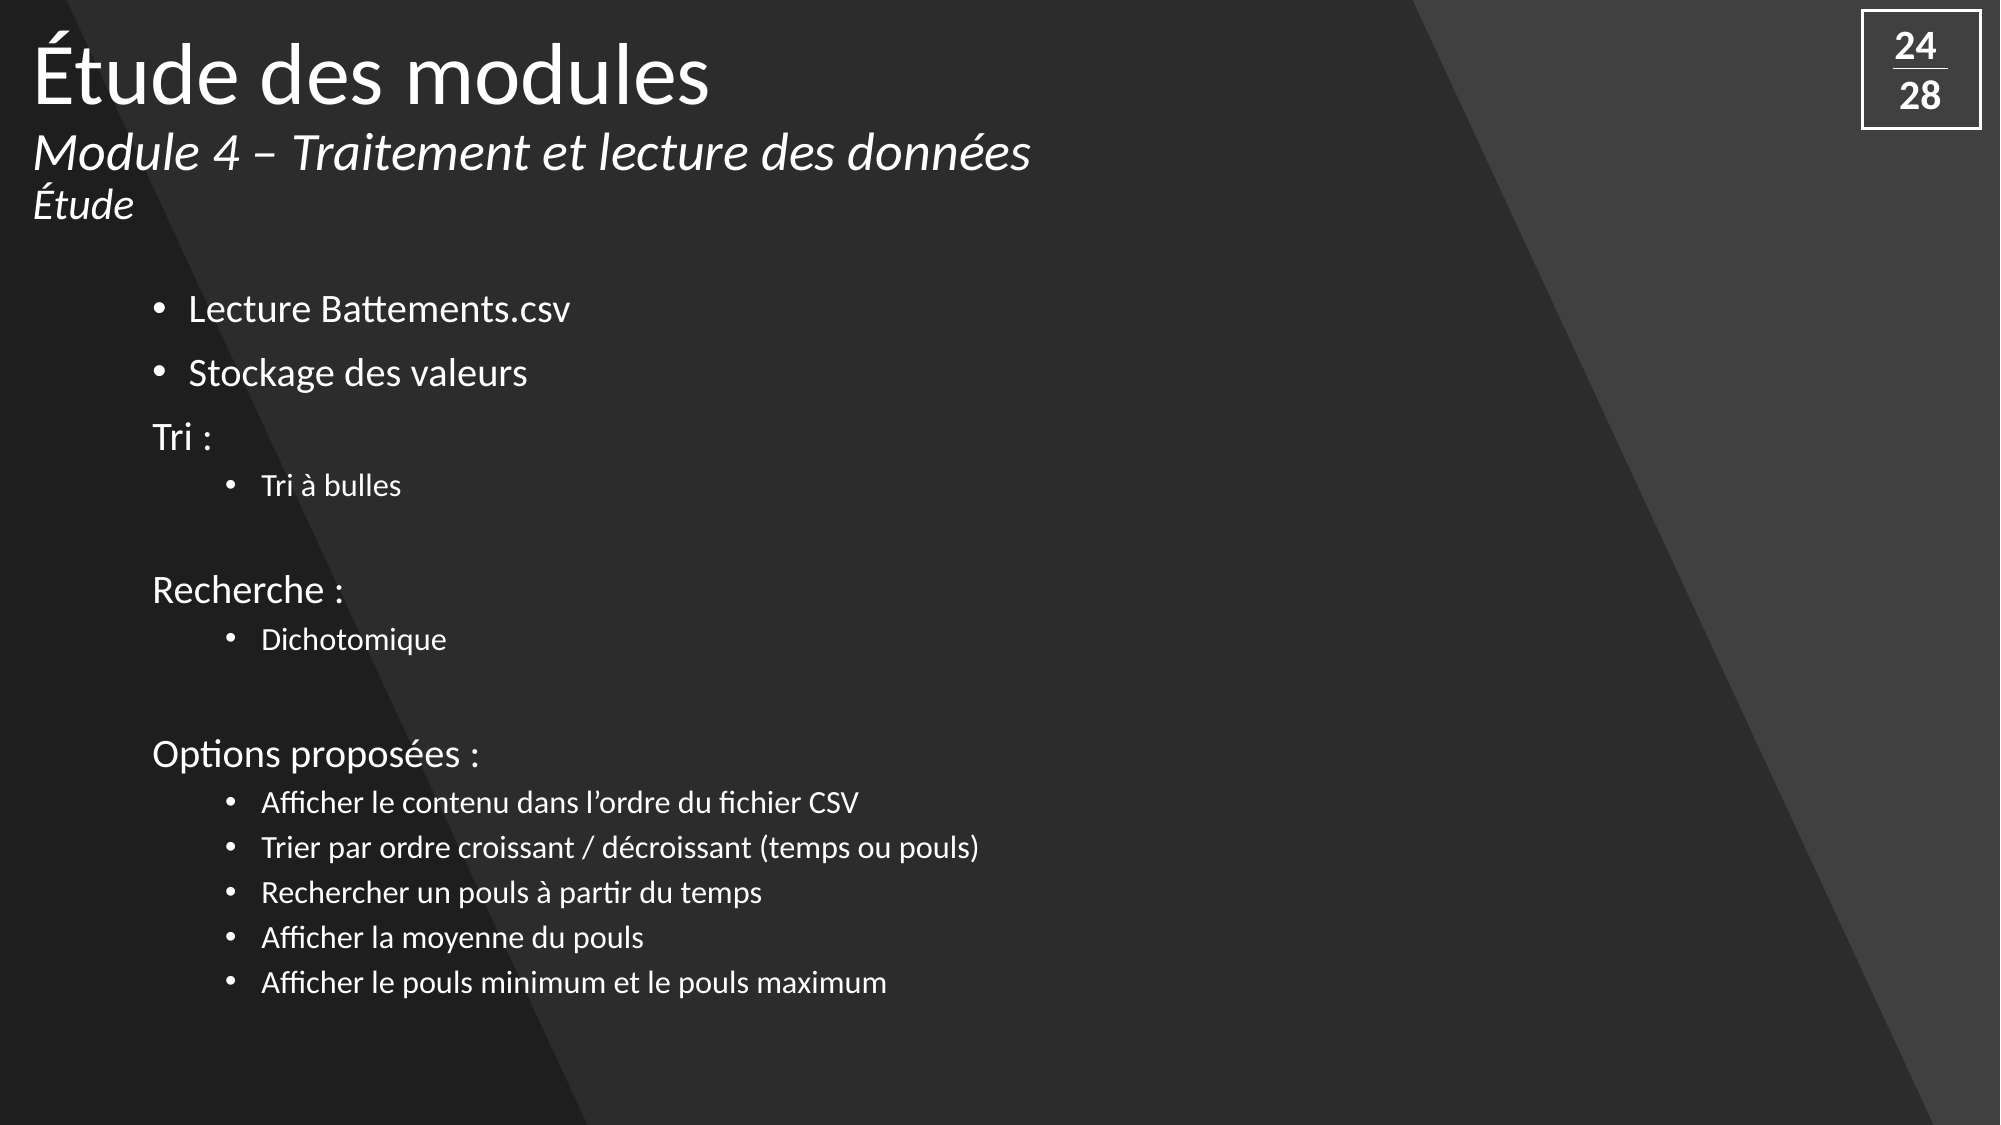

24
28

# Étude des modules Module 4 – Traitement et lecture des données Étude
Lecture Battements.csv
Stockage des valeurs
Tri :
Tri à bulles

Recherche :
Dichotomique

Options proposées :
Afficher le contenu dans l’ordre du fichier CSV
Trier par ordre croissant / décroissant (temps ou pouls)
Rechercher un pouls à partir du temps
Afficher la moyenne du pouls
Afficher le pouls minimum et le pouls maximum